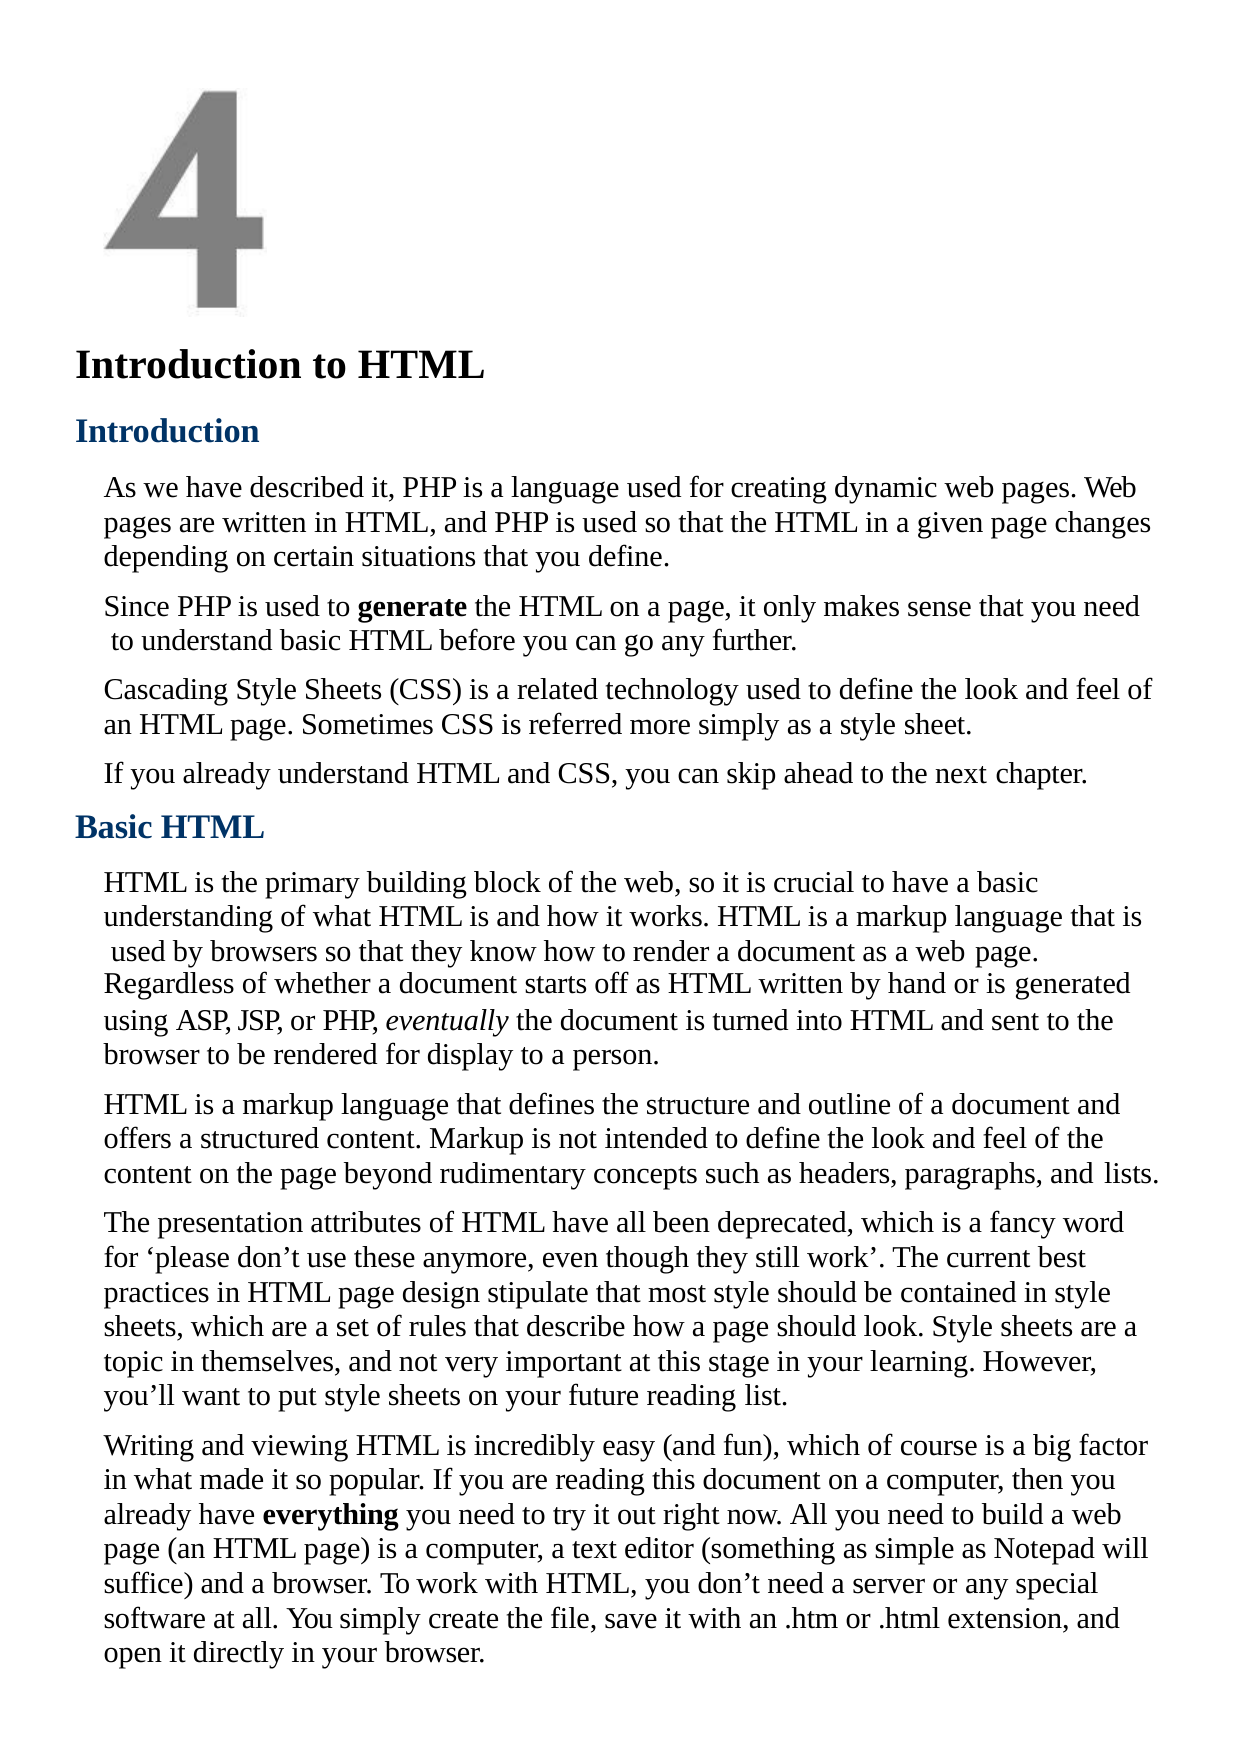

Introduction to HTML
Introduction
As we have described it, PHP is a language used for creating dynamic web pages. Web  pages are written in HTML, and PHP is used so that the HTML in a given page changes  depending on certain situations that you define.
Since PHP is used to generate the HTML on a page, it only makes sense that you need  to understand basic HTML before you can go any further.
Cascading Style Sheets (CSS) is a related technology used to define the look and feel of  an HTML page. Sometimes CSS is referred more simply as a style sheet.
If you already understand HTML and CSS, you can skip ahead to the next chapter.
Basic HTML
HTML is the primary building block of the web, so it is crucial to have a basic  understanding of what HTML is and how it works. HTML is a markup language that is  used by browsers so that they know how to render a document as a web page.
Regardless of whether a document starts off as HTML written by hand or is generated
using ASP, JSP, or PHP, eventually the document is turned into HTML and sent to the  browser to be rendered for display to a person.
HTML is a markup language that defines the structure and outline of a document and  offers a structured content. Markup is not intended to define the look and feel of the  content on the page beyond rudimentary concepts such as headers, paragraphs, and lists.
The presentation attributes of HTML have all been deprecated, which is a fancy word  for ‘please don’t use these anymore, even though they still work’. The current best  practices in HTML page design stipulate that most style should be contained in style  sheets, which are a set of rules that describe how a page should look. Style sheets are a  topic in themselves, and not very important at this stage in your learning. However,  you’ll want to put style sheets on your future reading list.
Writing and viewing HTML is incredibly easy (and fun), which of course is a big factor  in what made it so popular. If you are reading this document on a computer, then you  already have everything you need to try it out right now. All you need to build a web  page (an HTML page) is a computer, a text editor (something as simple as Notepad will  suffice) and a browser. To work with HTML, you don’t need a server or any special  software at all. You simply create the file, save it with an .htm or .html extension, and  open it directly in your browser.